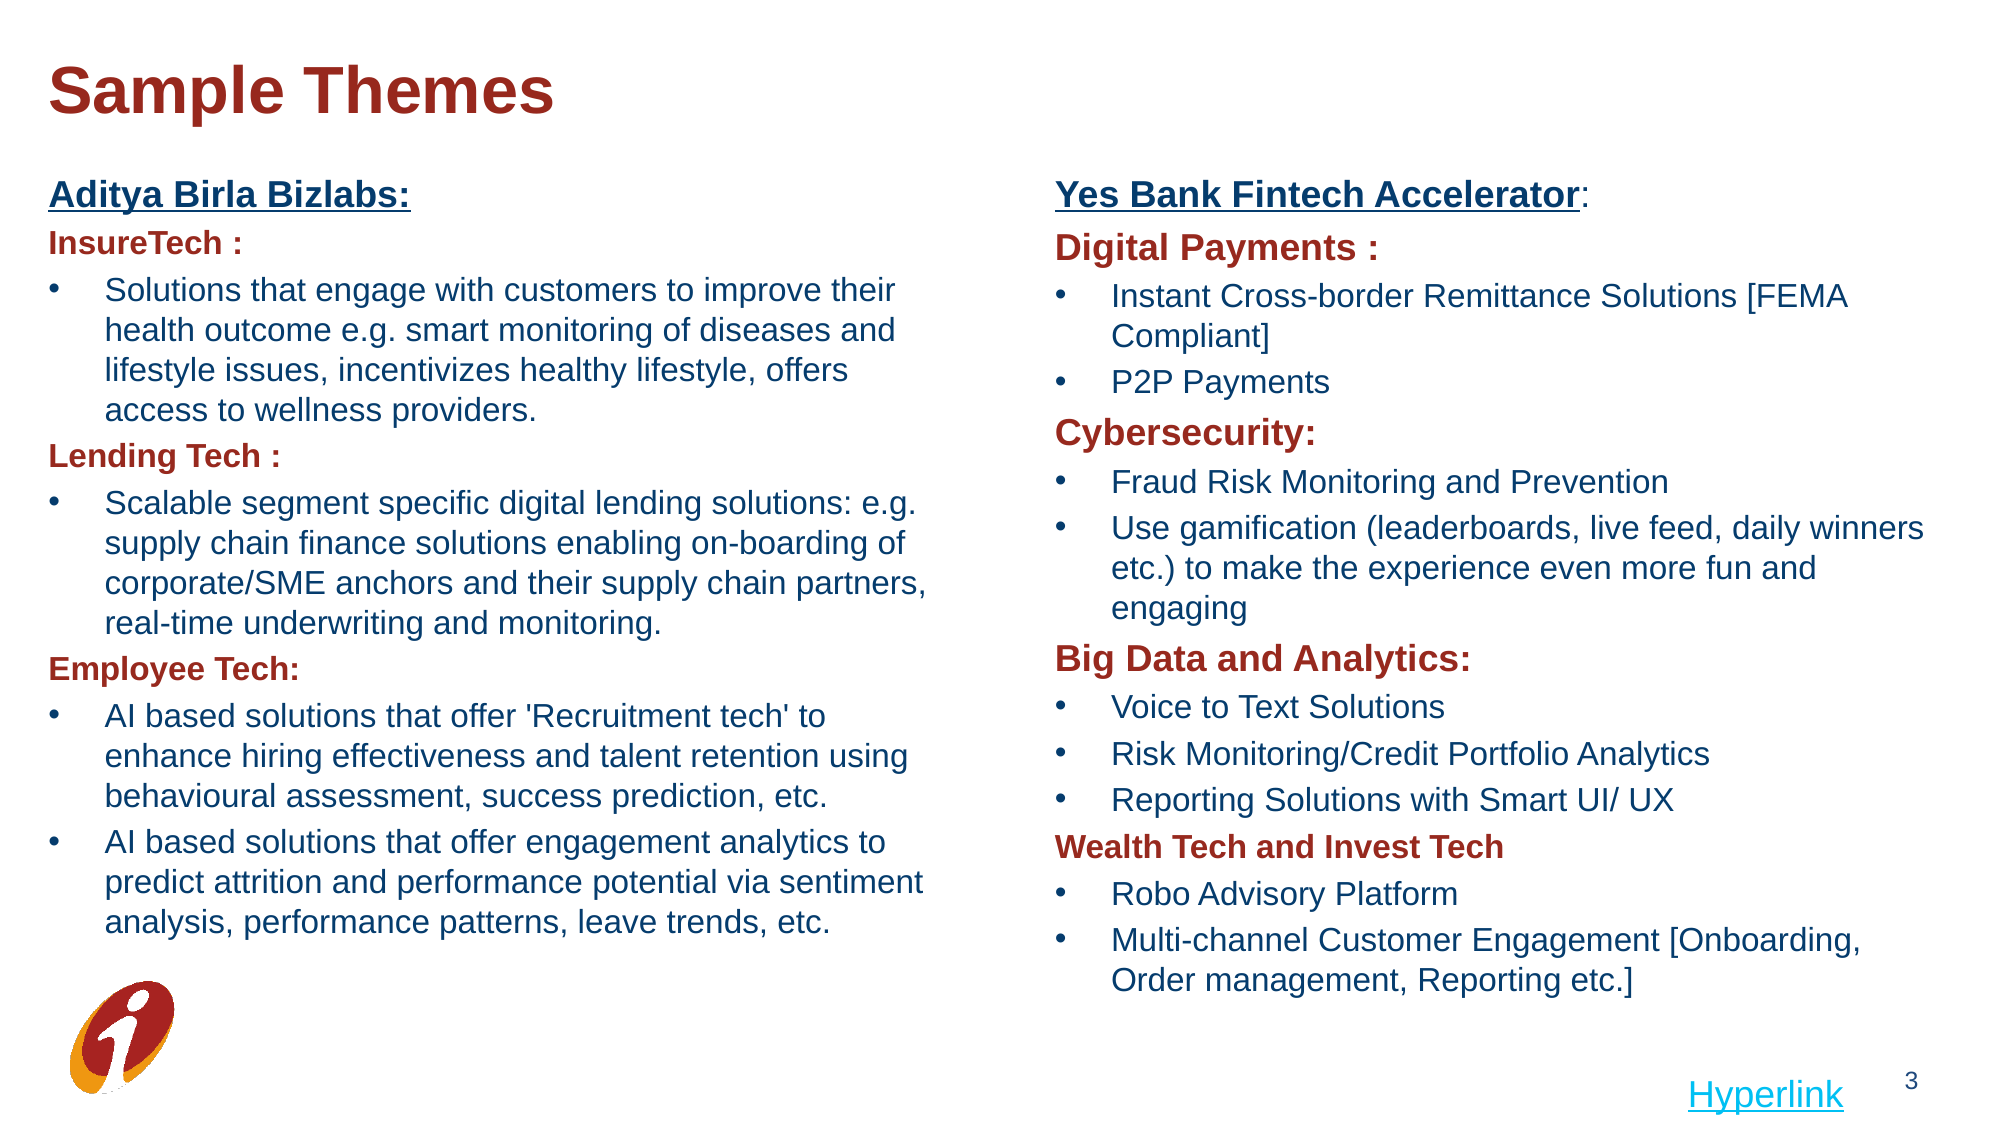

Sample Themes
Aditya Birla Bizlabs:
InsureTech :
Solutions that engage with customers to improve their health outcome e.g. smart monitoring of diseases and lifestyle issues, incentivizes healthy lifestyle, offers access to wellness providers.
Lending Tech :
Scalable segment specific digital lending solutions: e.g. supply chain finance solutions enabling on-boarding of corporate/SME anchors and their supply chain partners, real-time underwriting and monitoring.
Employee Tech:
AI based solutions that offer 'Recruitment tech' to enhance hiring effectiveness and talent retention using behavioural assessment, success prediction, etc.
AI based solutions that offer engagement analytics to predict attrition and performance potential via sentiment analysis, performance patterns, leave trends, etc.

Yes Bank Fintech Accelerator:
Digital Payments :
Instant Cross-border Remittance Solutions [FEMA Compliant]
P2P Payments
Cybersecurity:
Fraud Risk Monitoring and Prevention
Use gamification (leaderboards, live feed, daily winners etc.) to make the experience even more fun and engaging
Big Data and Analytics:
Voice to Text Solutions
Risk Monitoring/Credit Portfolio Analytics
Reporting Solutions with Smart UI/ UX
Wealth Tech and Invest Tech
Robo Advisory Platform
Multi-channel Customer Engagement [Onboarding, Order management, Reporting etc.]

3
Hyperlink